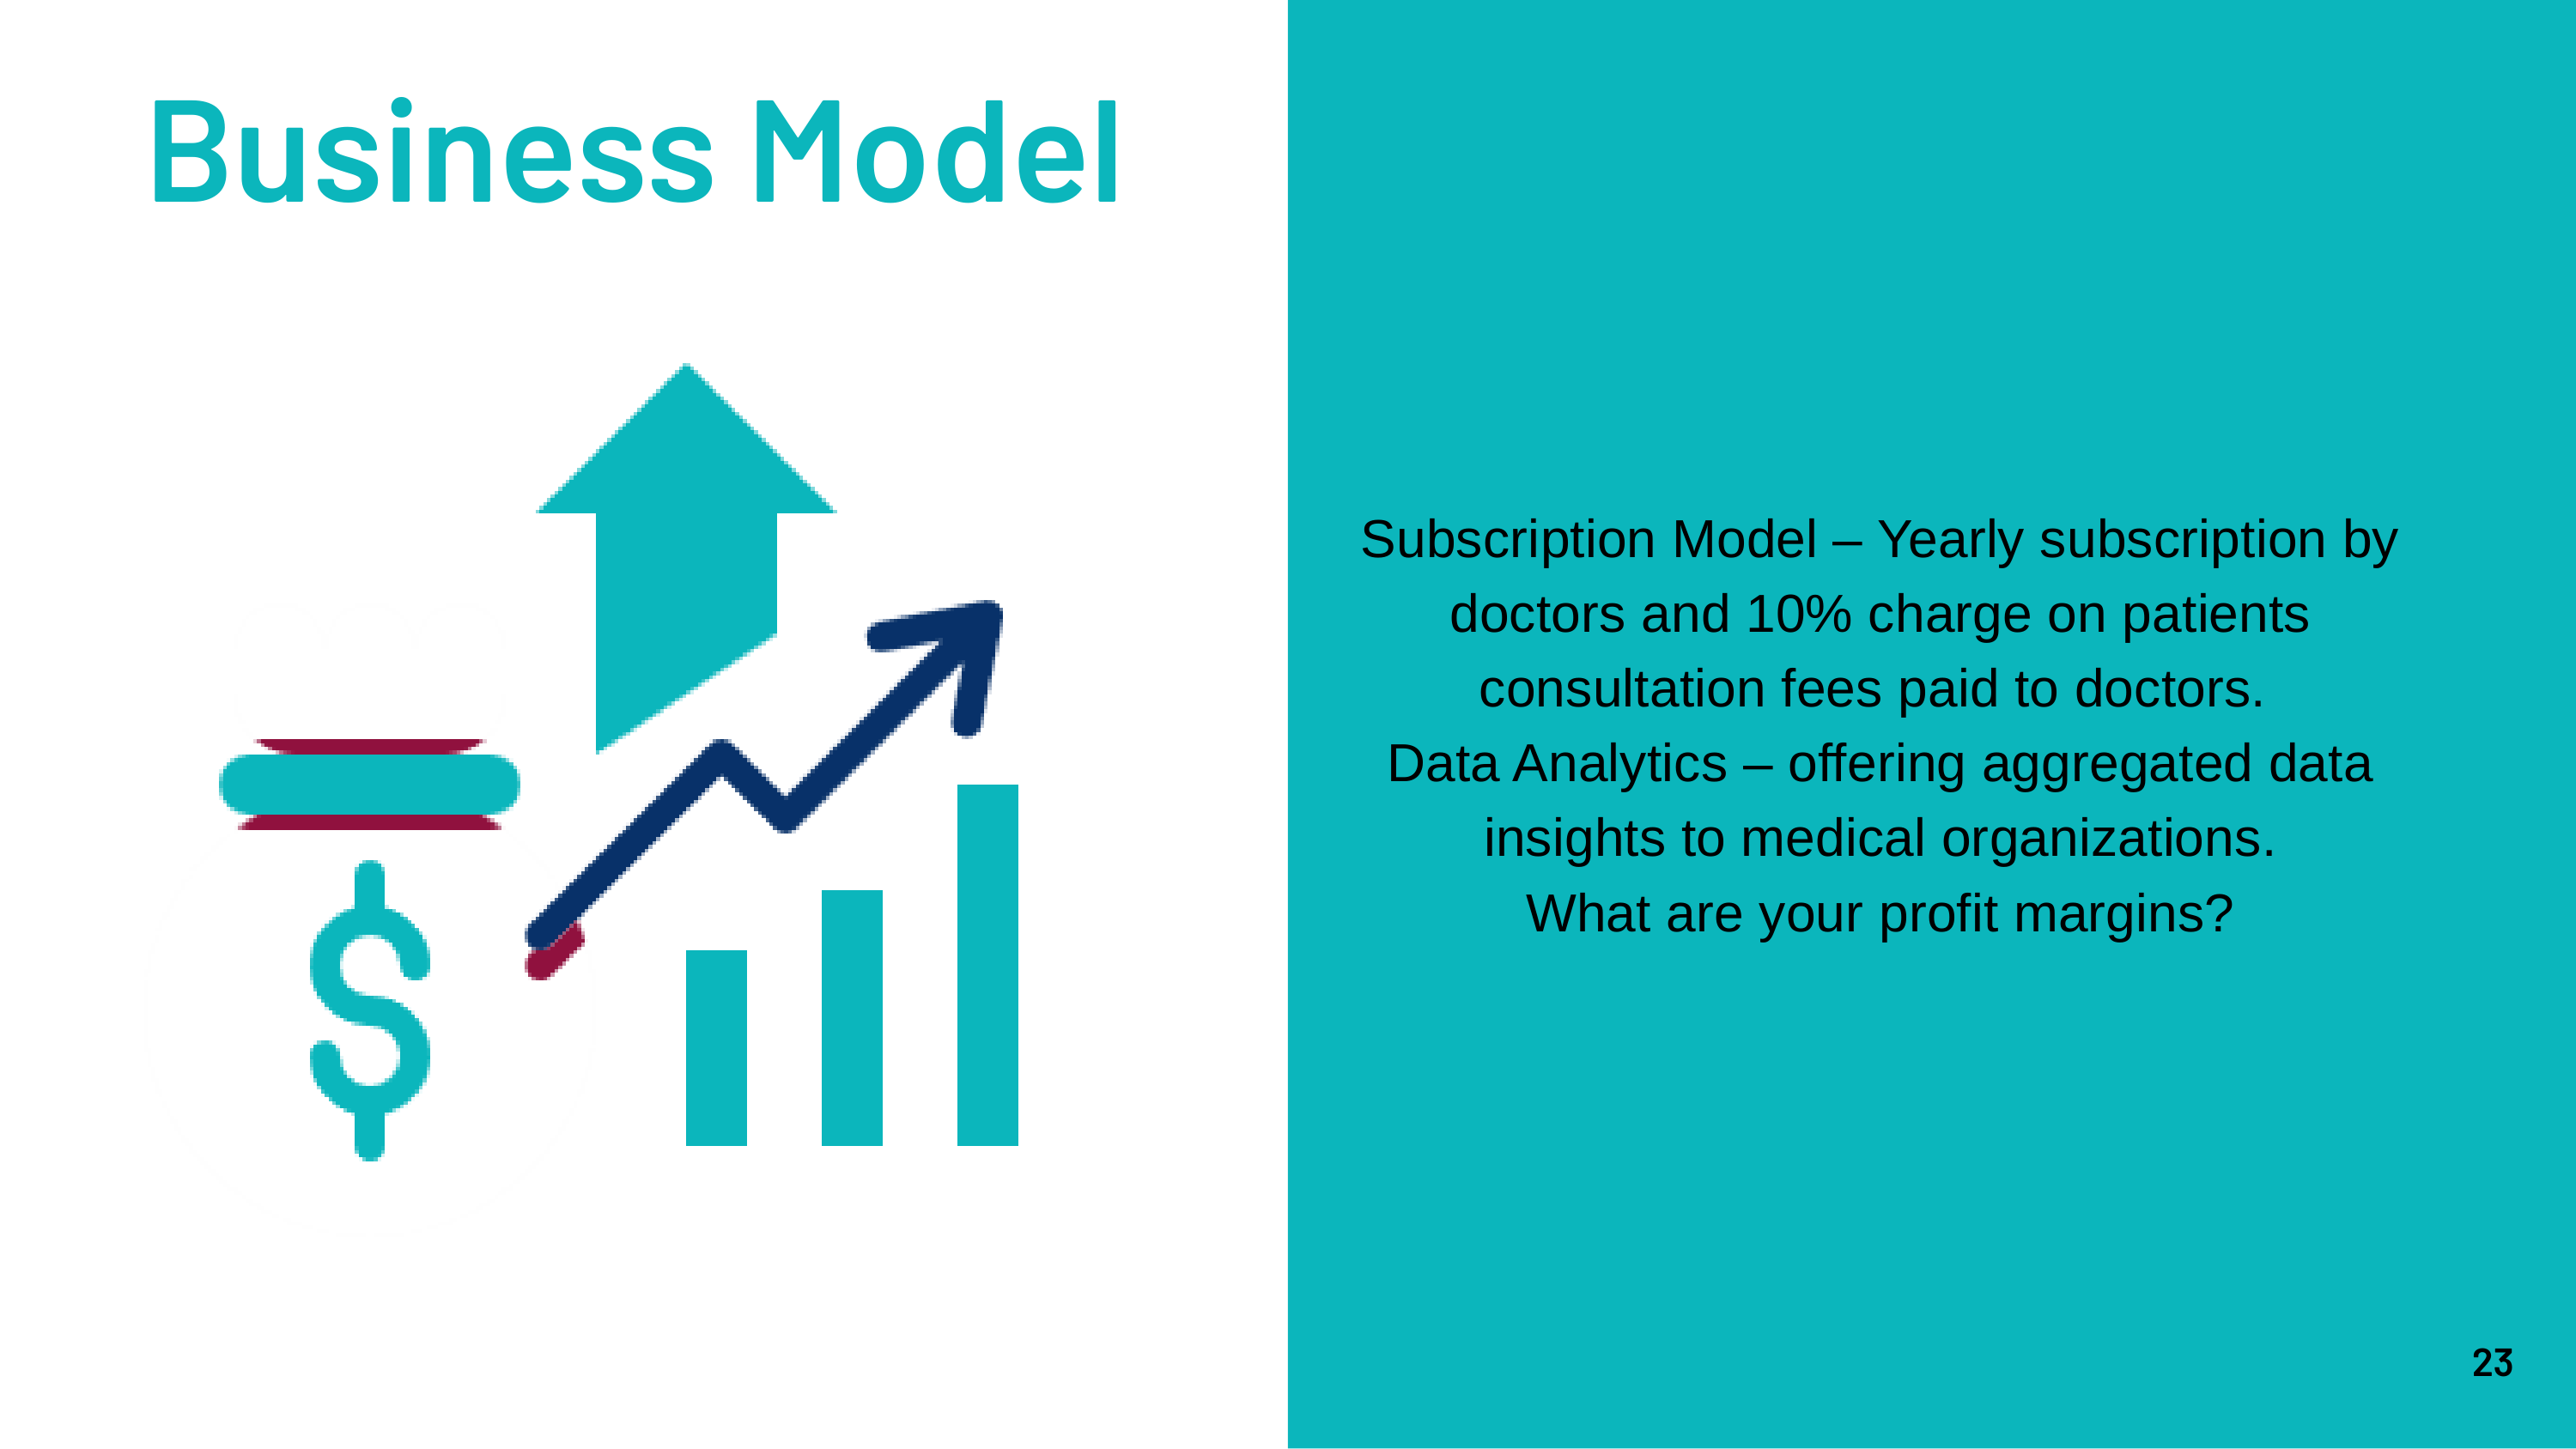

Business Model

Subscription Model – Yearly subscription by doctors and 10% charge on patients consultation fees paid to doctors.
Data Analytics – offering aggregated data insights to medical organizations.
What are your profit margins?

23